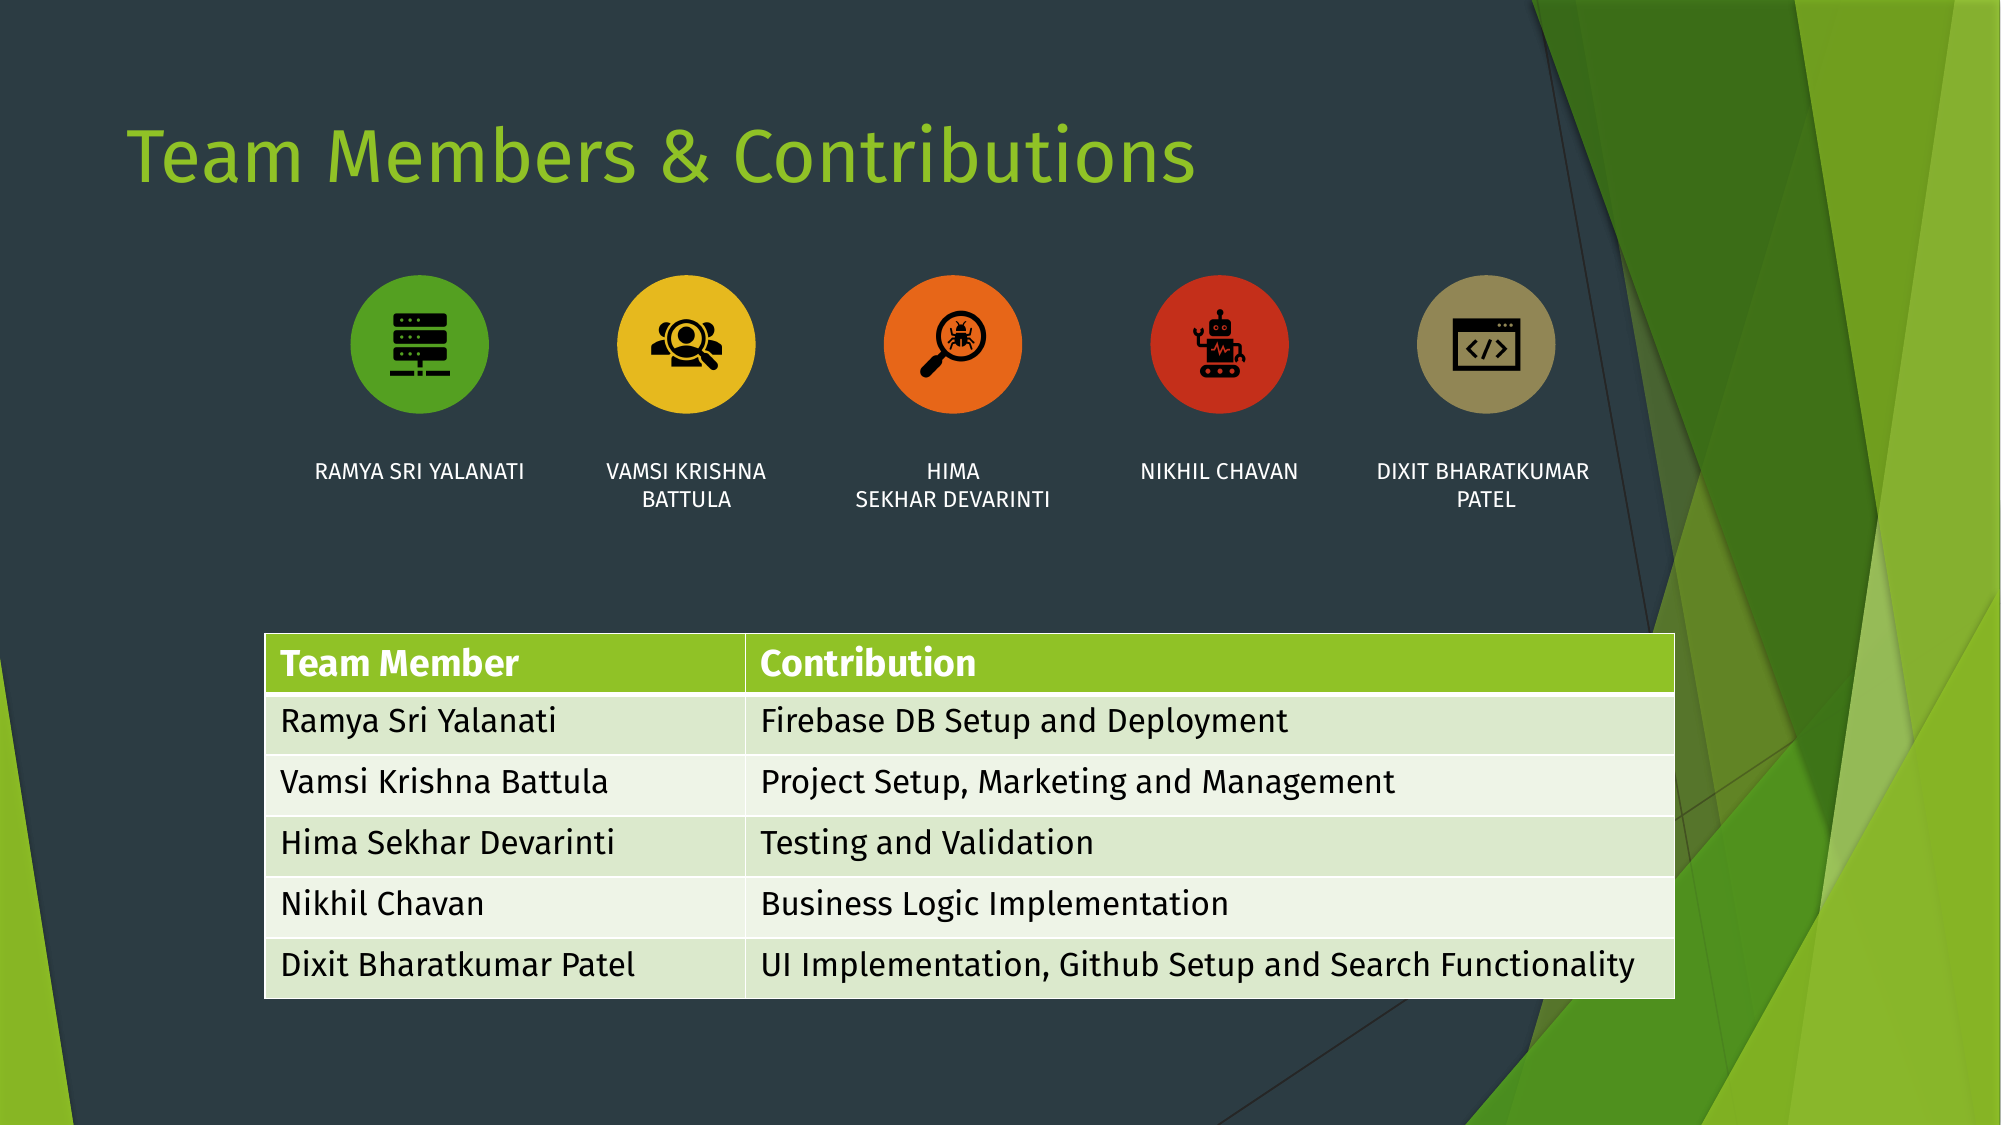

# Team Members & Contributions
Ramya Sri Yalanati
Vamsi Krishna Battula
Hima Sekhar Devarinti
Nikhil Chavan
Dixit Bharatkumar Patel
| Team Member | Contribution |
| --- | --- |
| Ramya Sri Yalanati | Firebase DB Setup and Deployment |
| Vamsi Krishna Battula | Project Setup, Marketing and Management |
| Hima Sekhar Devarinti | Testing and Validation |
| Nikhil Chavan | Business Logic Implementation |
| Dixit Bharatkumar Patel | UI Implementation, Github Setup and Search Functionality |